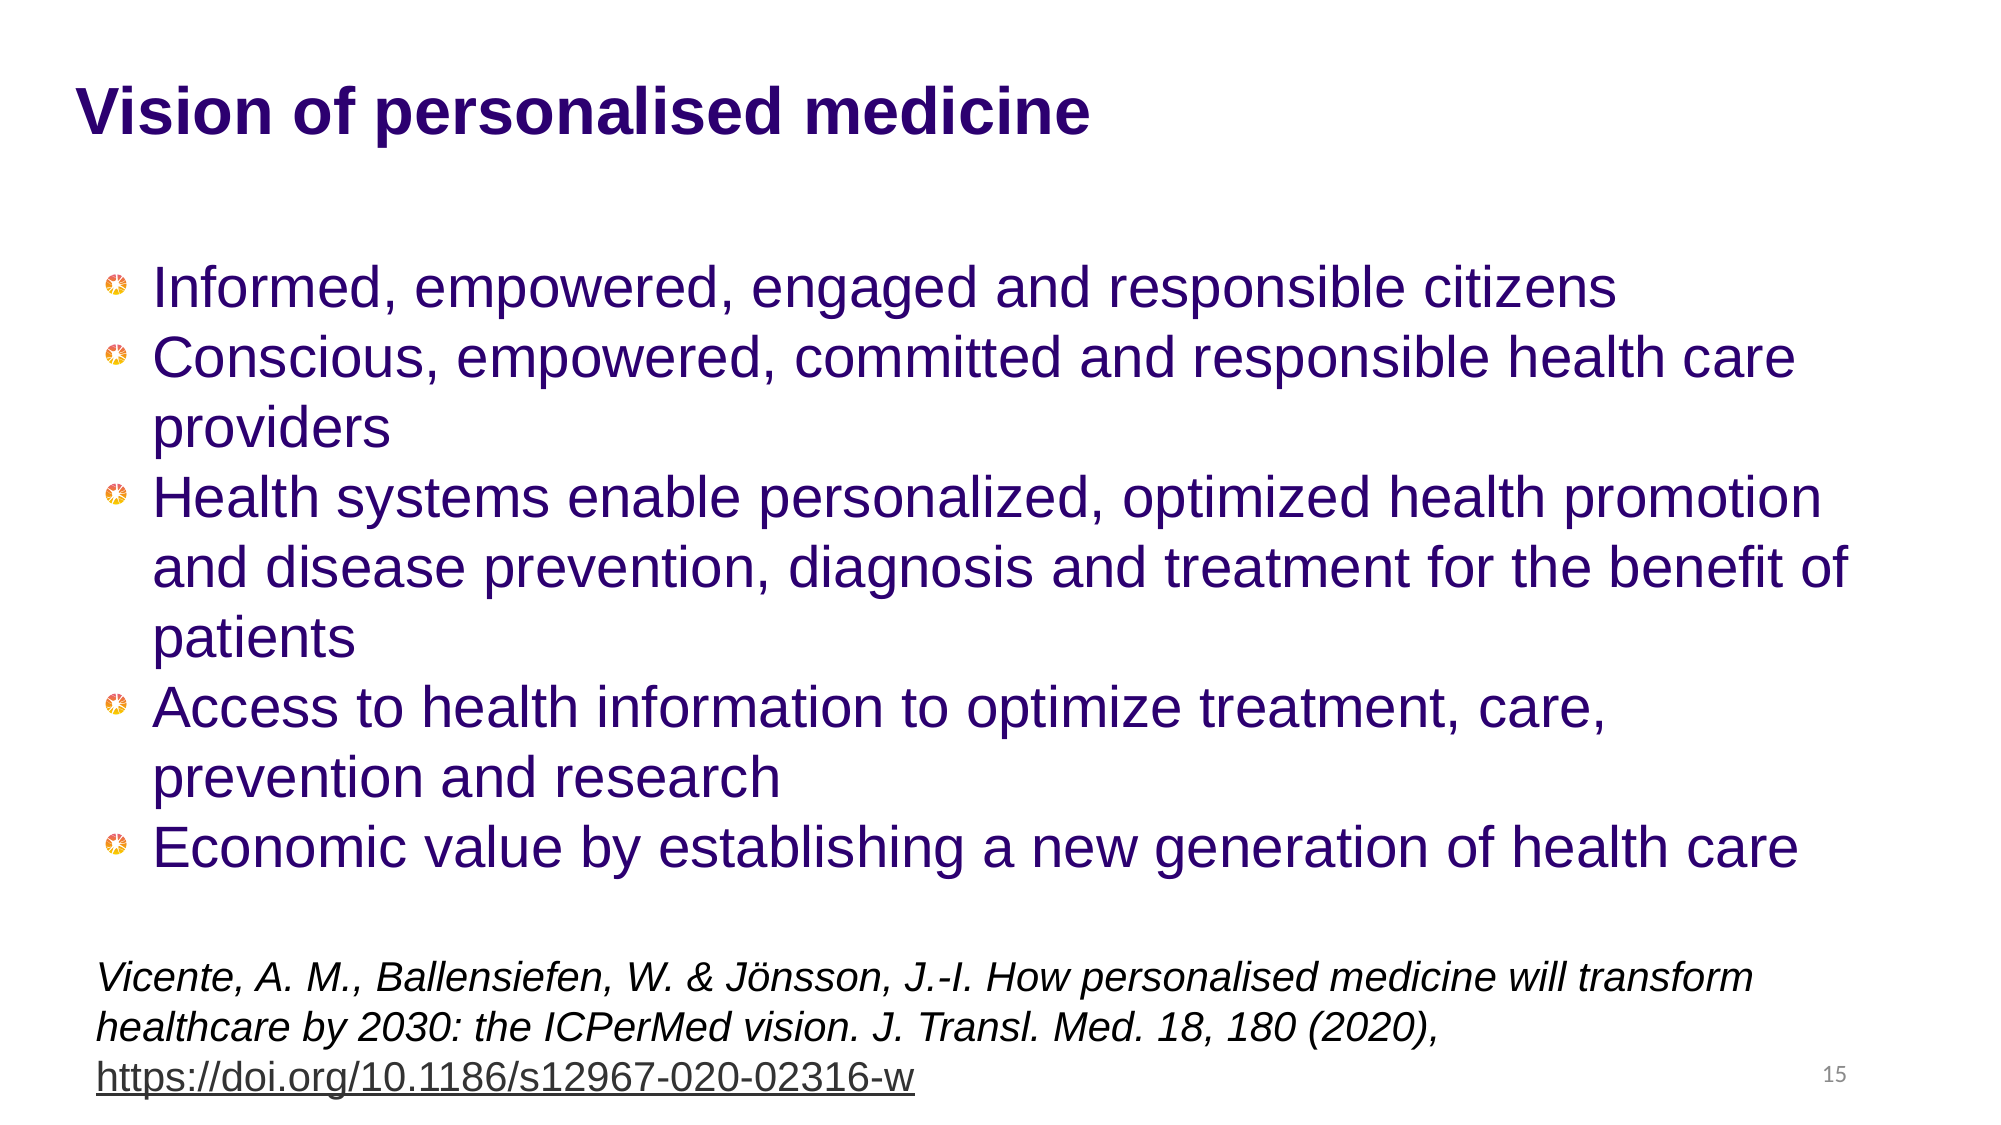

Vision of personalised medicine
Informed, empowered, engaged and responsible citizens
Conscious, empowered, committed and responsible health care providers
Health systems enable personalized, optimized health promotion and disease prevention, diagnosis and treatment for the benefit of patients
Access to health information to optimize treatment, care, prevention and research
Economic value by establishing a new generation of health care

Vicente, A. M., Ballensiefen, W. & Jönsson, J.-I. How personalised medicine will transform healthcare by 2030: the ICPerMed vision. J. Transl. Med. 18, 180 (2020), https://doi.org/10.1186/s12967-020-02316-w
15